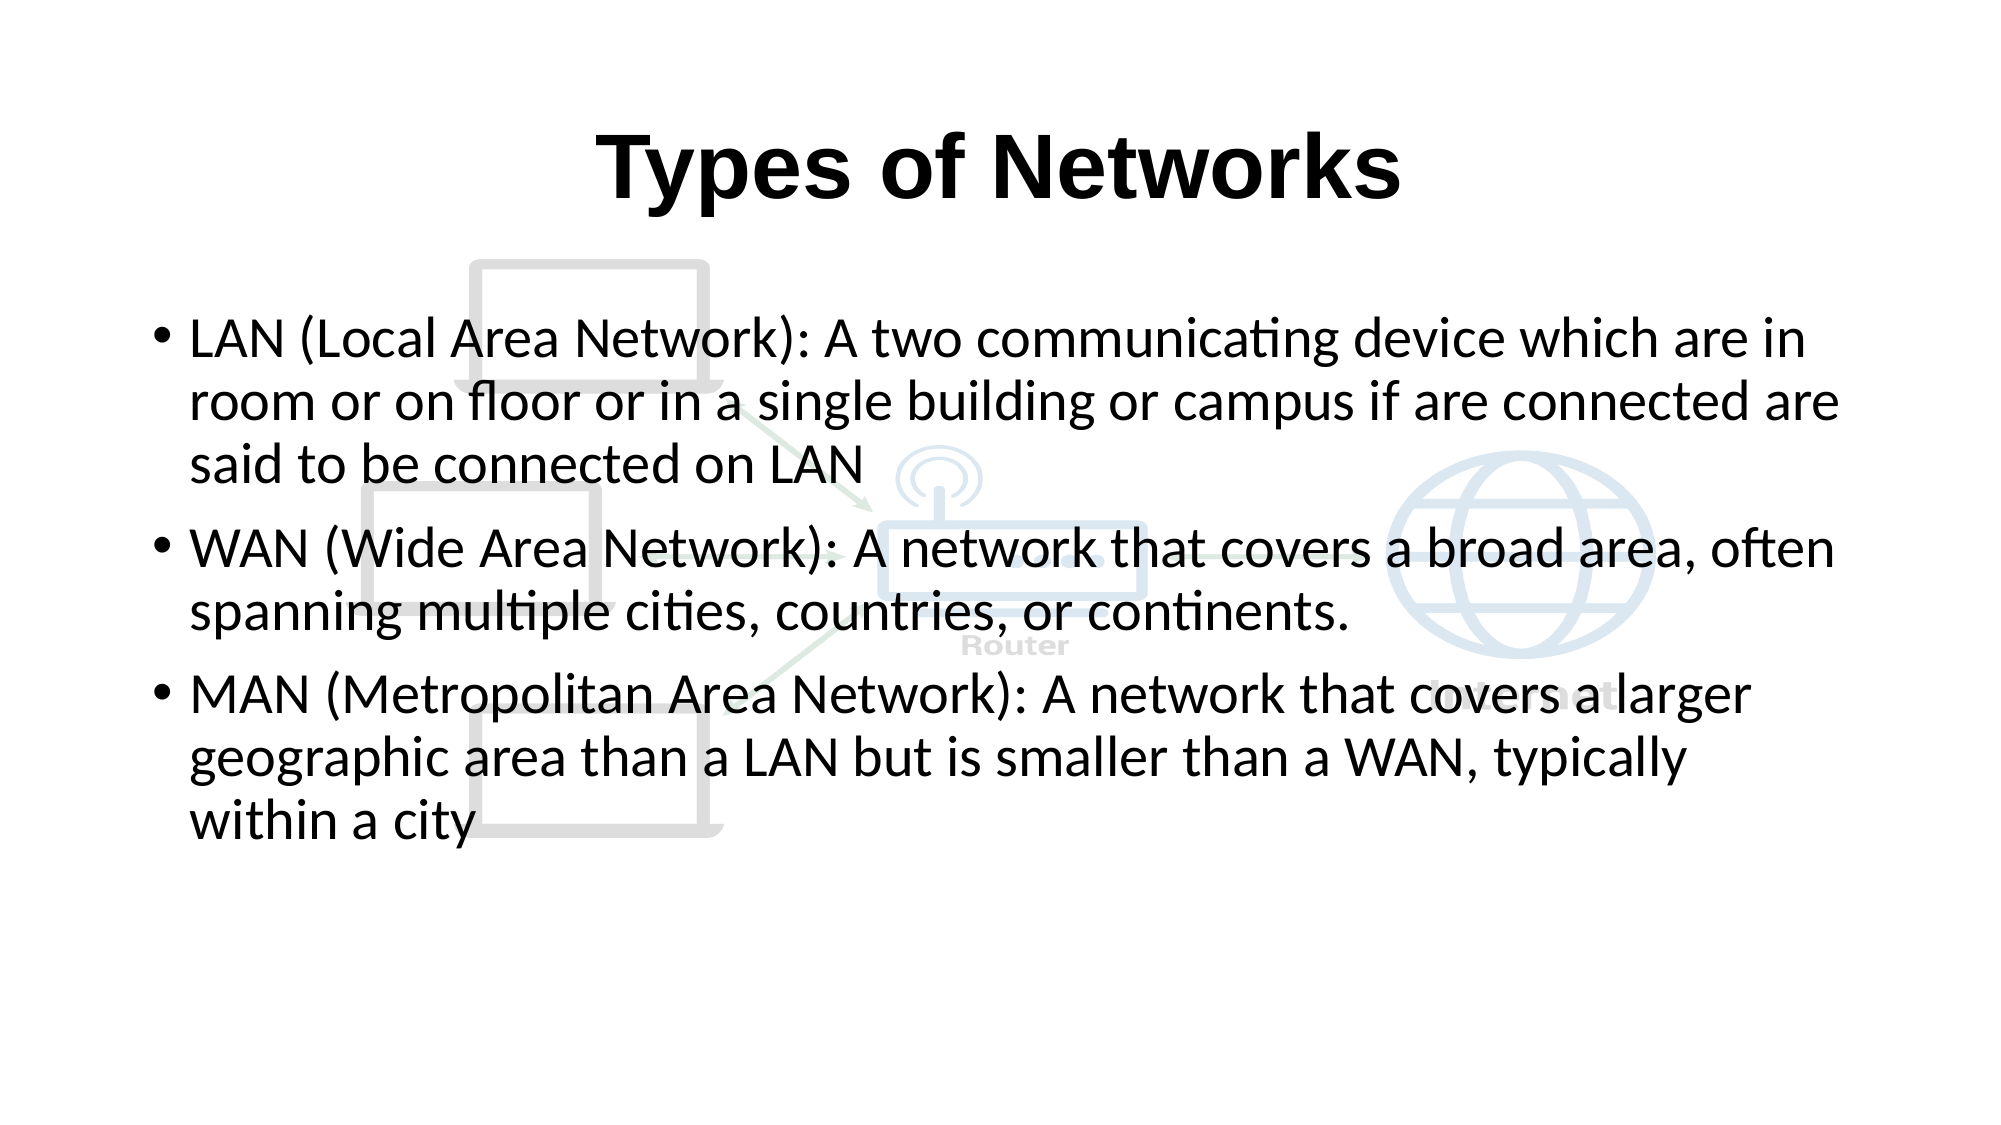

# Types of Networks
LAN (Local Area Network): A two communicating device which are in room or on floor or in a single building or campus if are connected are said to be connected on LAN
WAN (Wide Area Network): A network that covers a broad area, often spanning multiple cities, countries, or continents.
MAN (Metropolitan Area Network): A network that covers a larger geographic area than a LAN but is smaller than a WAN, typically within a city